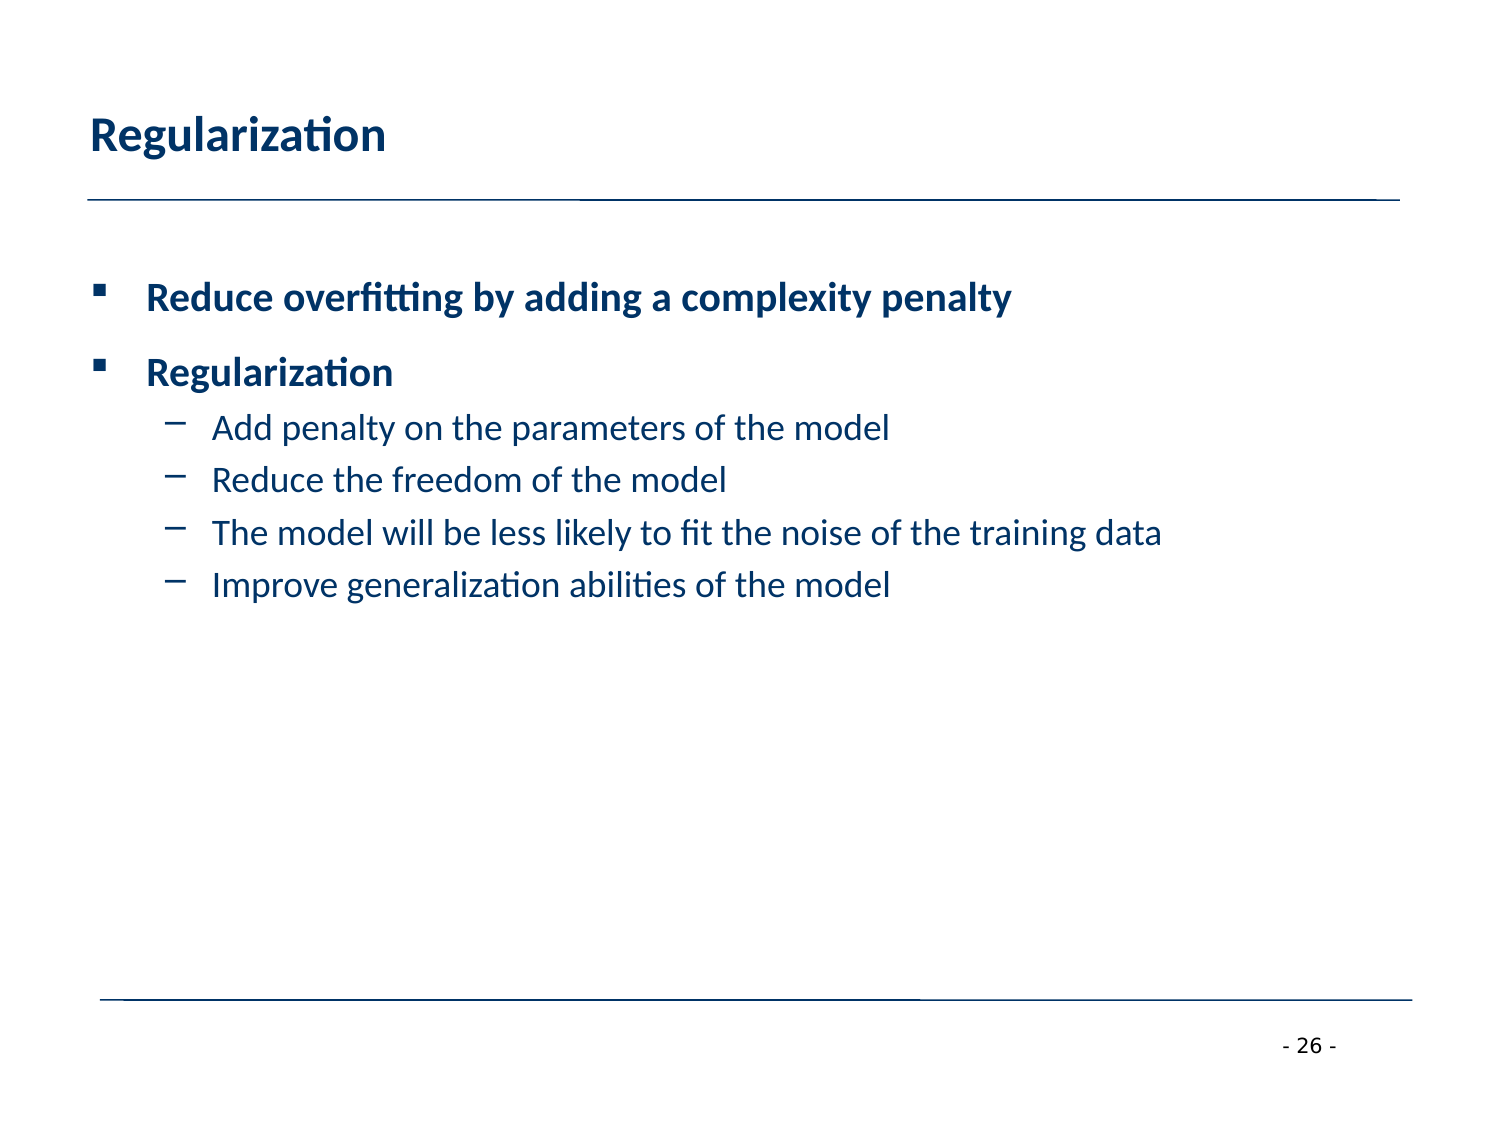

# Regularization
Reduce overfitting by adding a complexity penalty
Regularization
Add penalty on the parameters of the model
Reduce the freedom of the model
The model will be less likely to fit the noise of the training data
Improve generalization abilities of the model